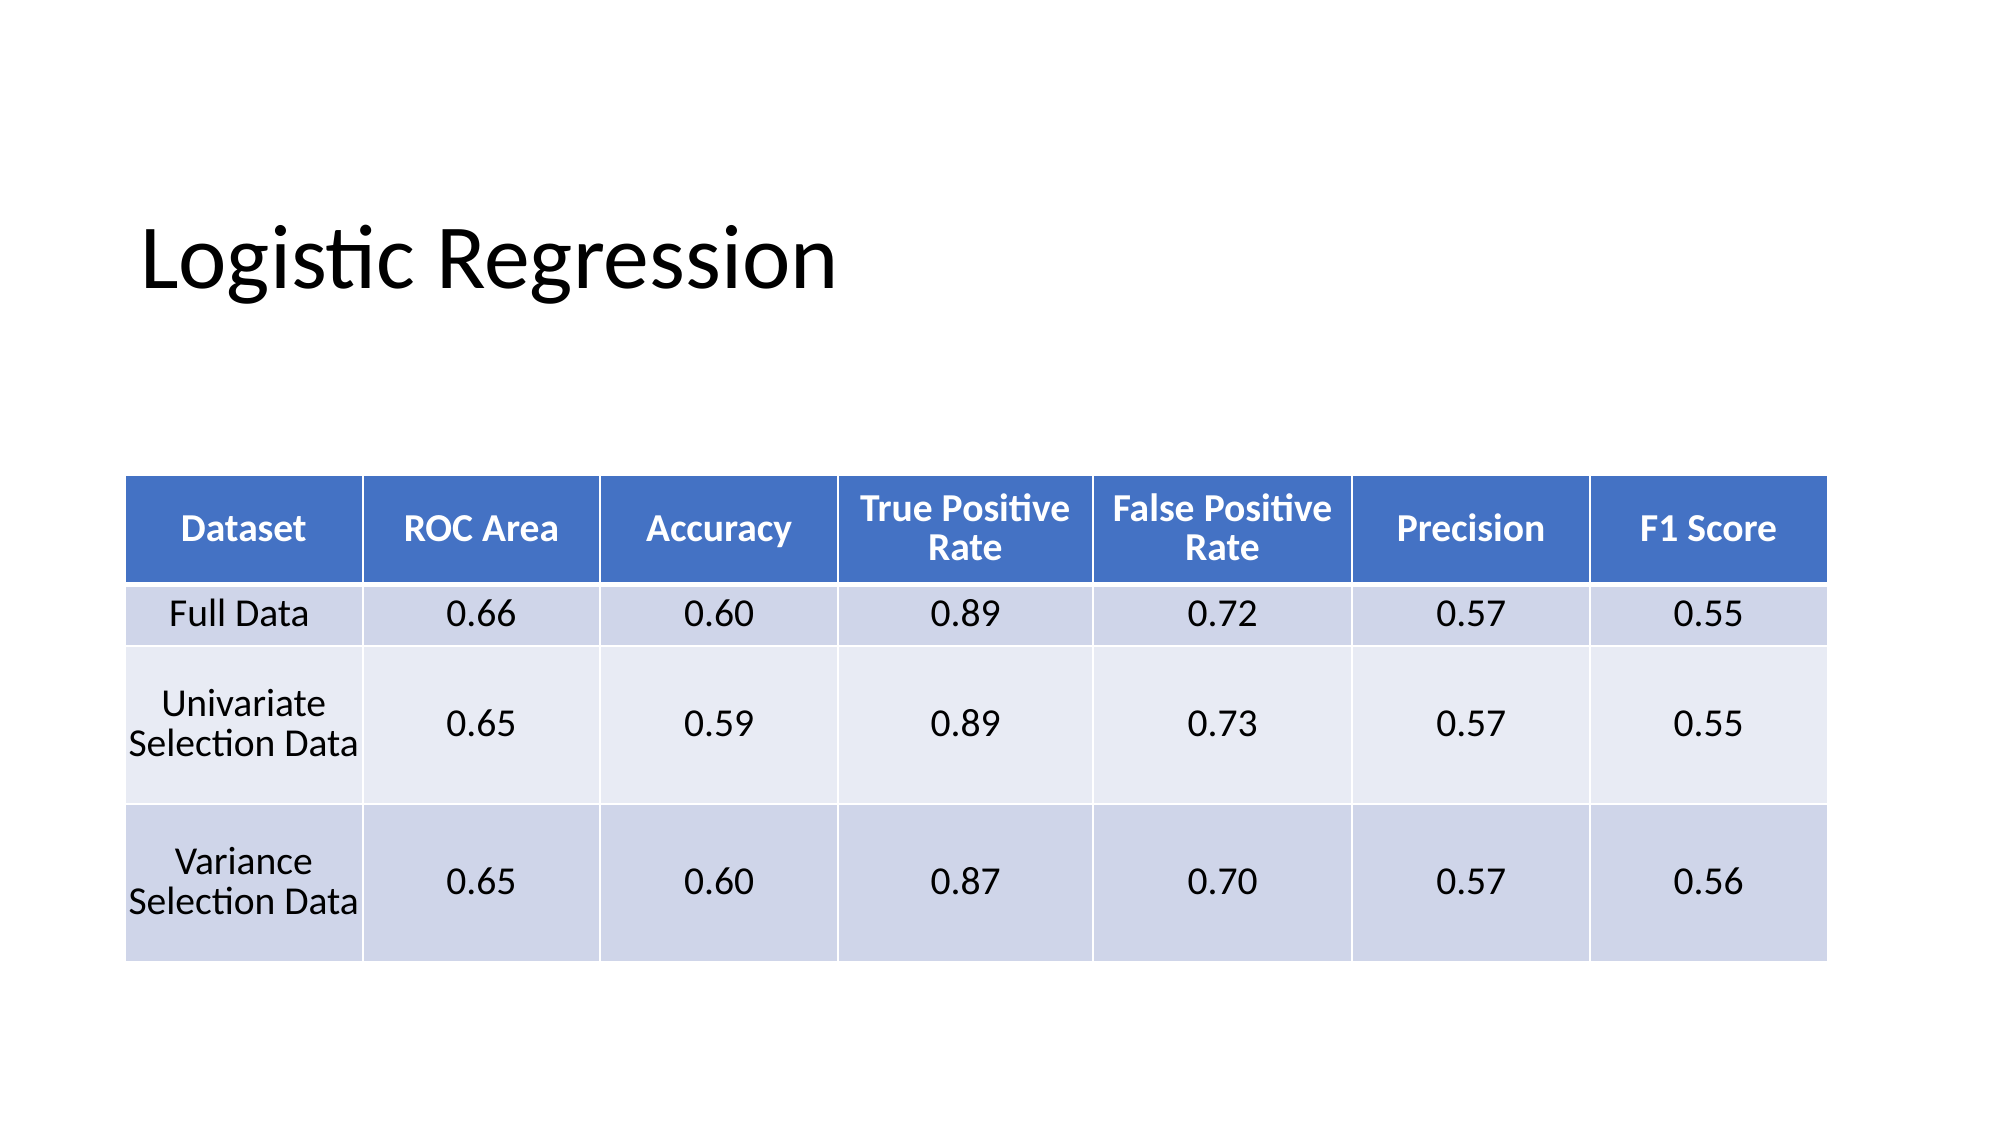

# Logistic Regression
| Dataset | ROC Area | Accuracy | True Positive Rate | False Positive Rate | Precision | F1 Score |
| --- | --- | --- | --- | --- | --- | --- |
| Full Data | 0.66 | 0.60 | 0.89 | 0.72 | 0.57 | 0.55 |
| Univariate Selection Data | 0.65 | 0.59 | 0.89 | 0.73 | 0.57 | 0.55 |
| Variance Selection Data | 0.65 | 0.60 | 0.87 | 0.70 | 0.57 | 0.56 |